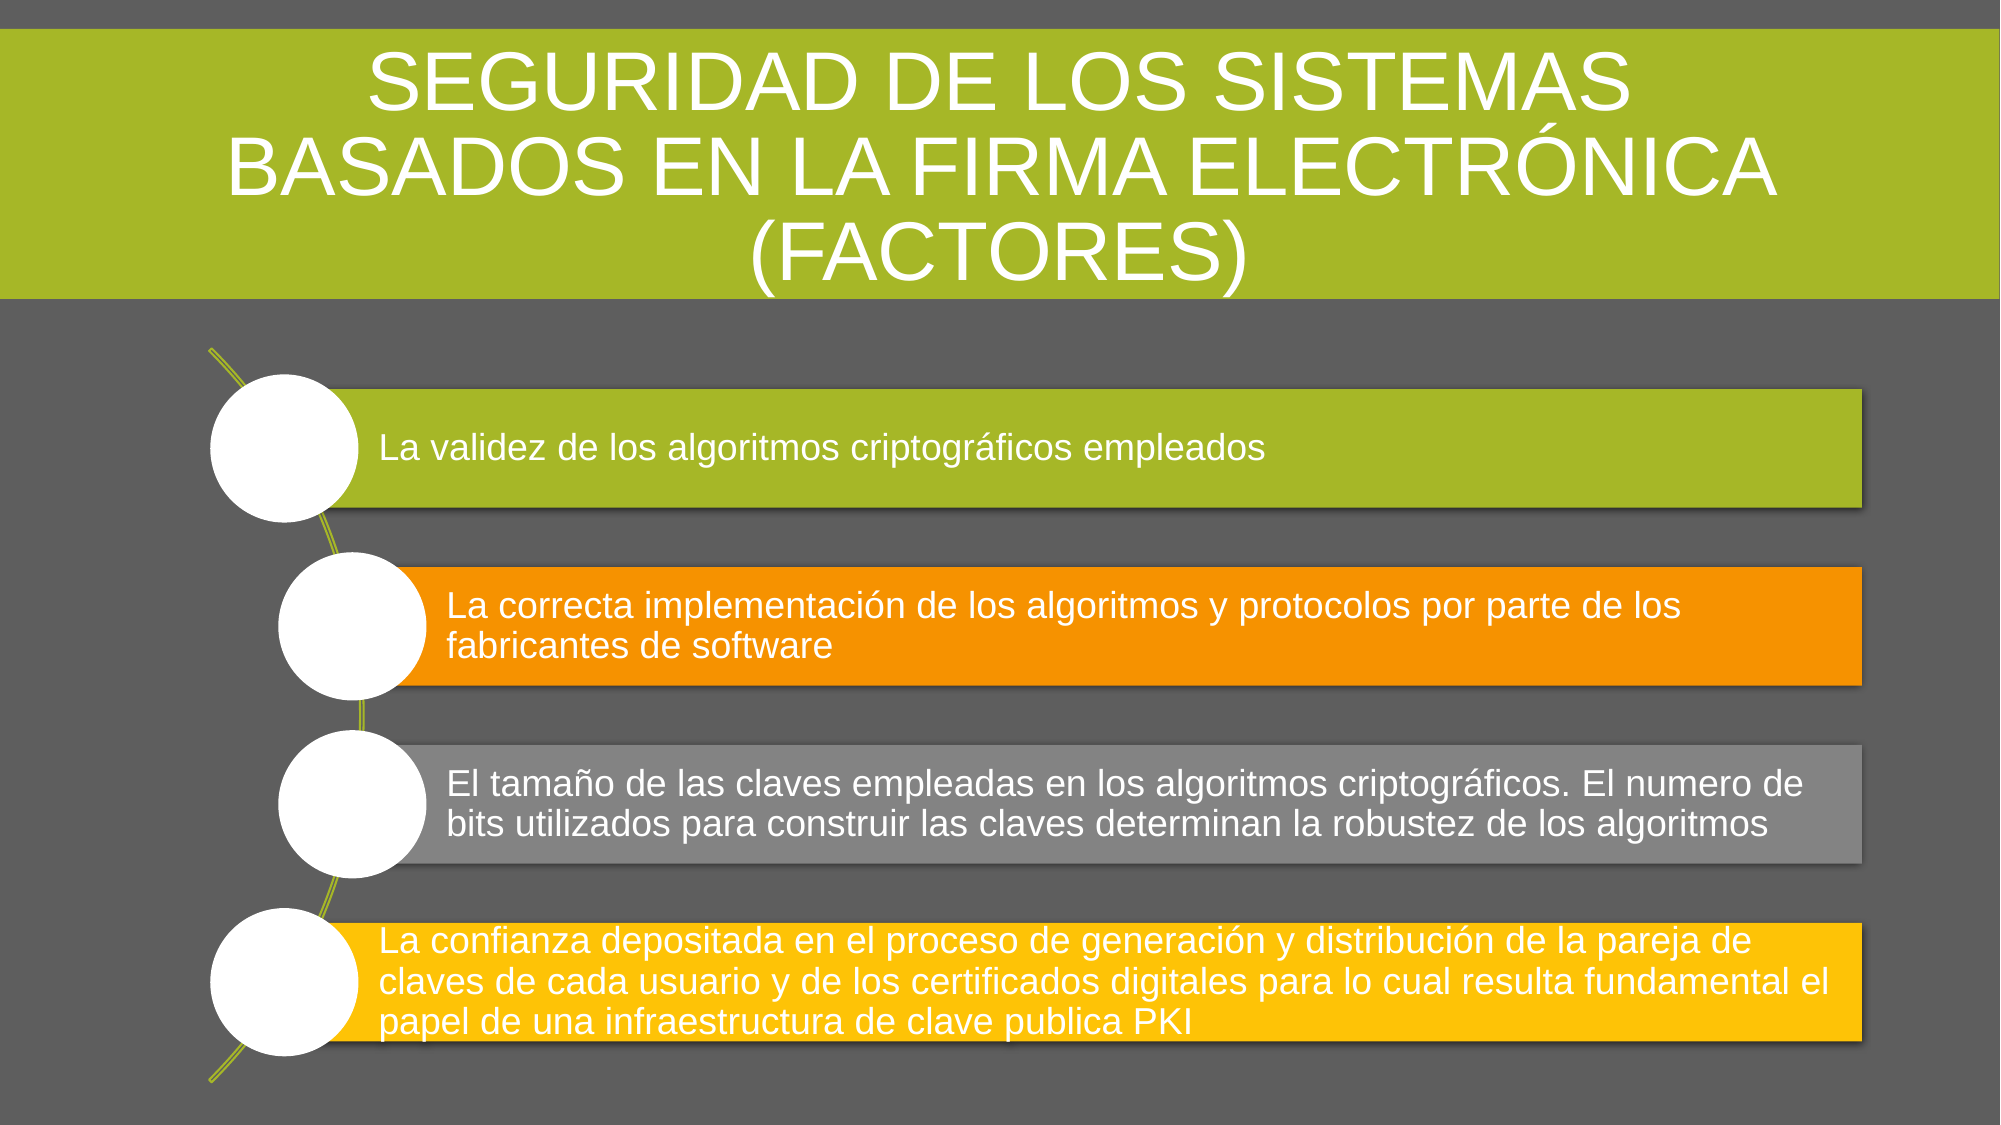

# Seguridad de los sistemas basados en la firma electrónica (factores)
La validez de los algoritmos criptográficos empleados
La correcta implementación de los algoritmos y protocolos por parte de los fabricantes de software
El tamaño de las claves empleadas en los algoritmos criptográficos. El numero de bits utilizados para construir las claves determinan la robustez de los algoritmos
La confianza depositada en el proceso de generación y distribución de la pareja de claves de cada usuario y de los certificados digitales para lo cual resulta fundamental el papel de una infraestructura de clave publica PKI